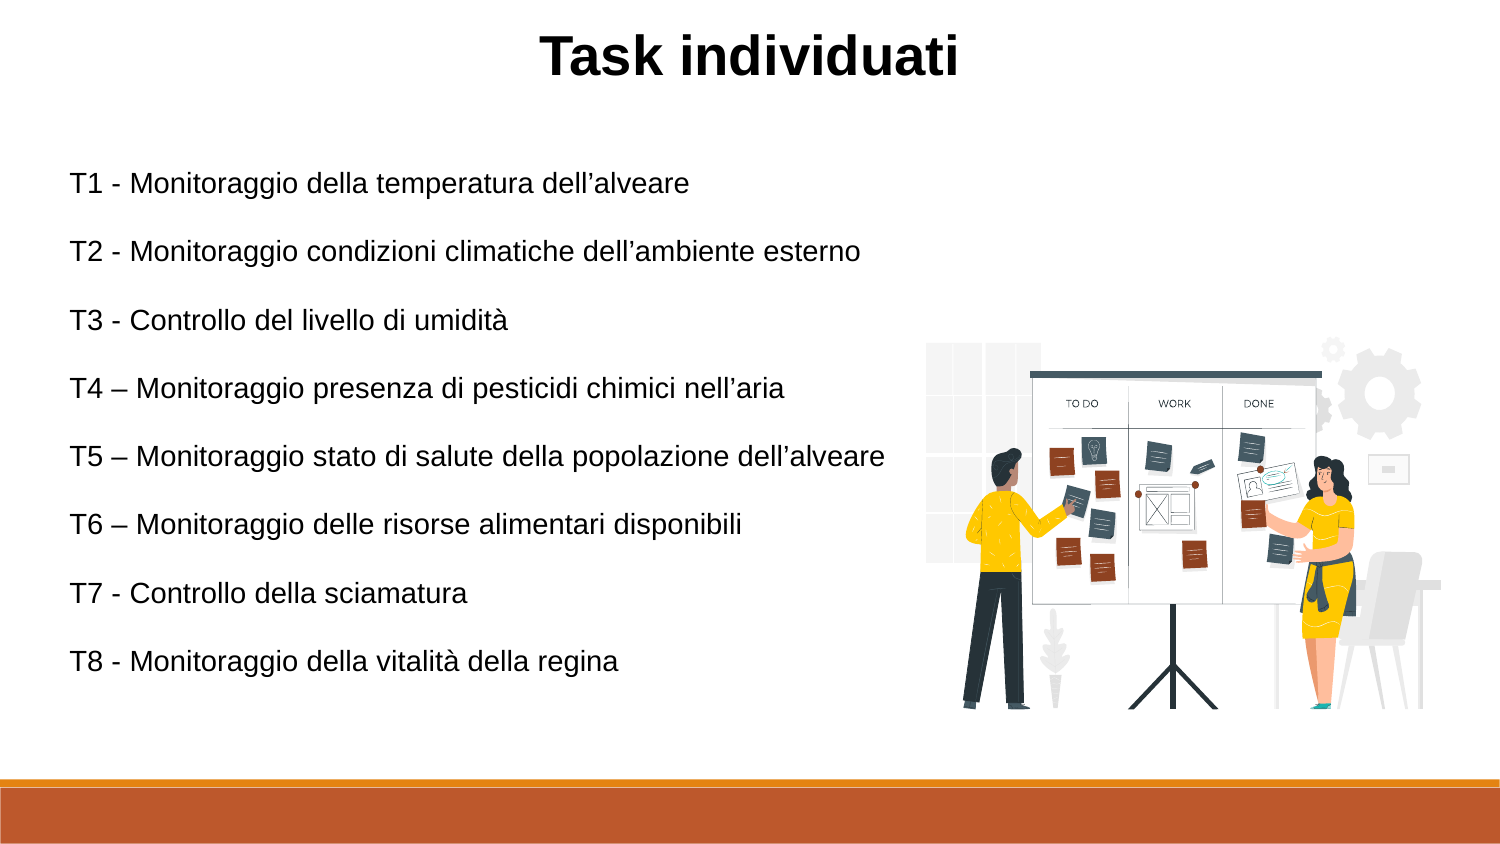

Task individuati

T1 - Monitoraggio della temperatura dell’alveare
T2 - Monitoraggio condizioni climatiche dell’ambiente esterno
T3 - Controllo del livello di umidità
T4 – Monitoraggio presenza di pesticidi chimici nell’aria
T5 – Monitoraggio stato di salute della popolazione dell’alveare
T6 – Monitoraggio delle risorse alimentari disponibili
T7 - Controllo della sciamatura
T8 - Monitoraggio della vitalità della regina